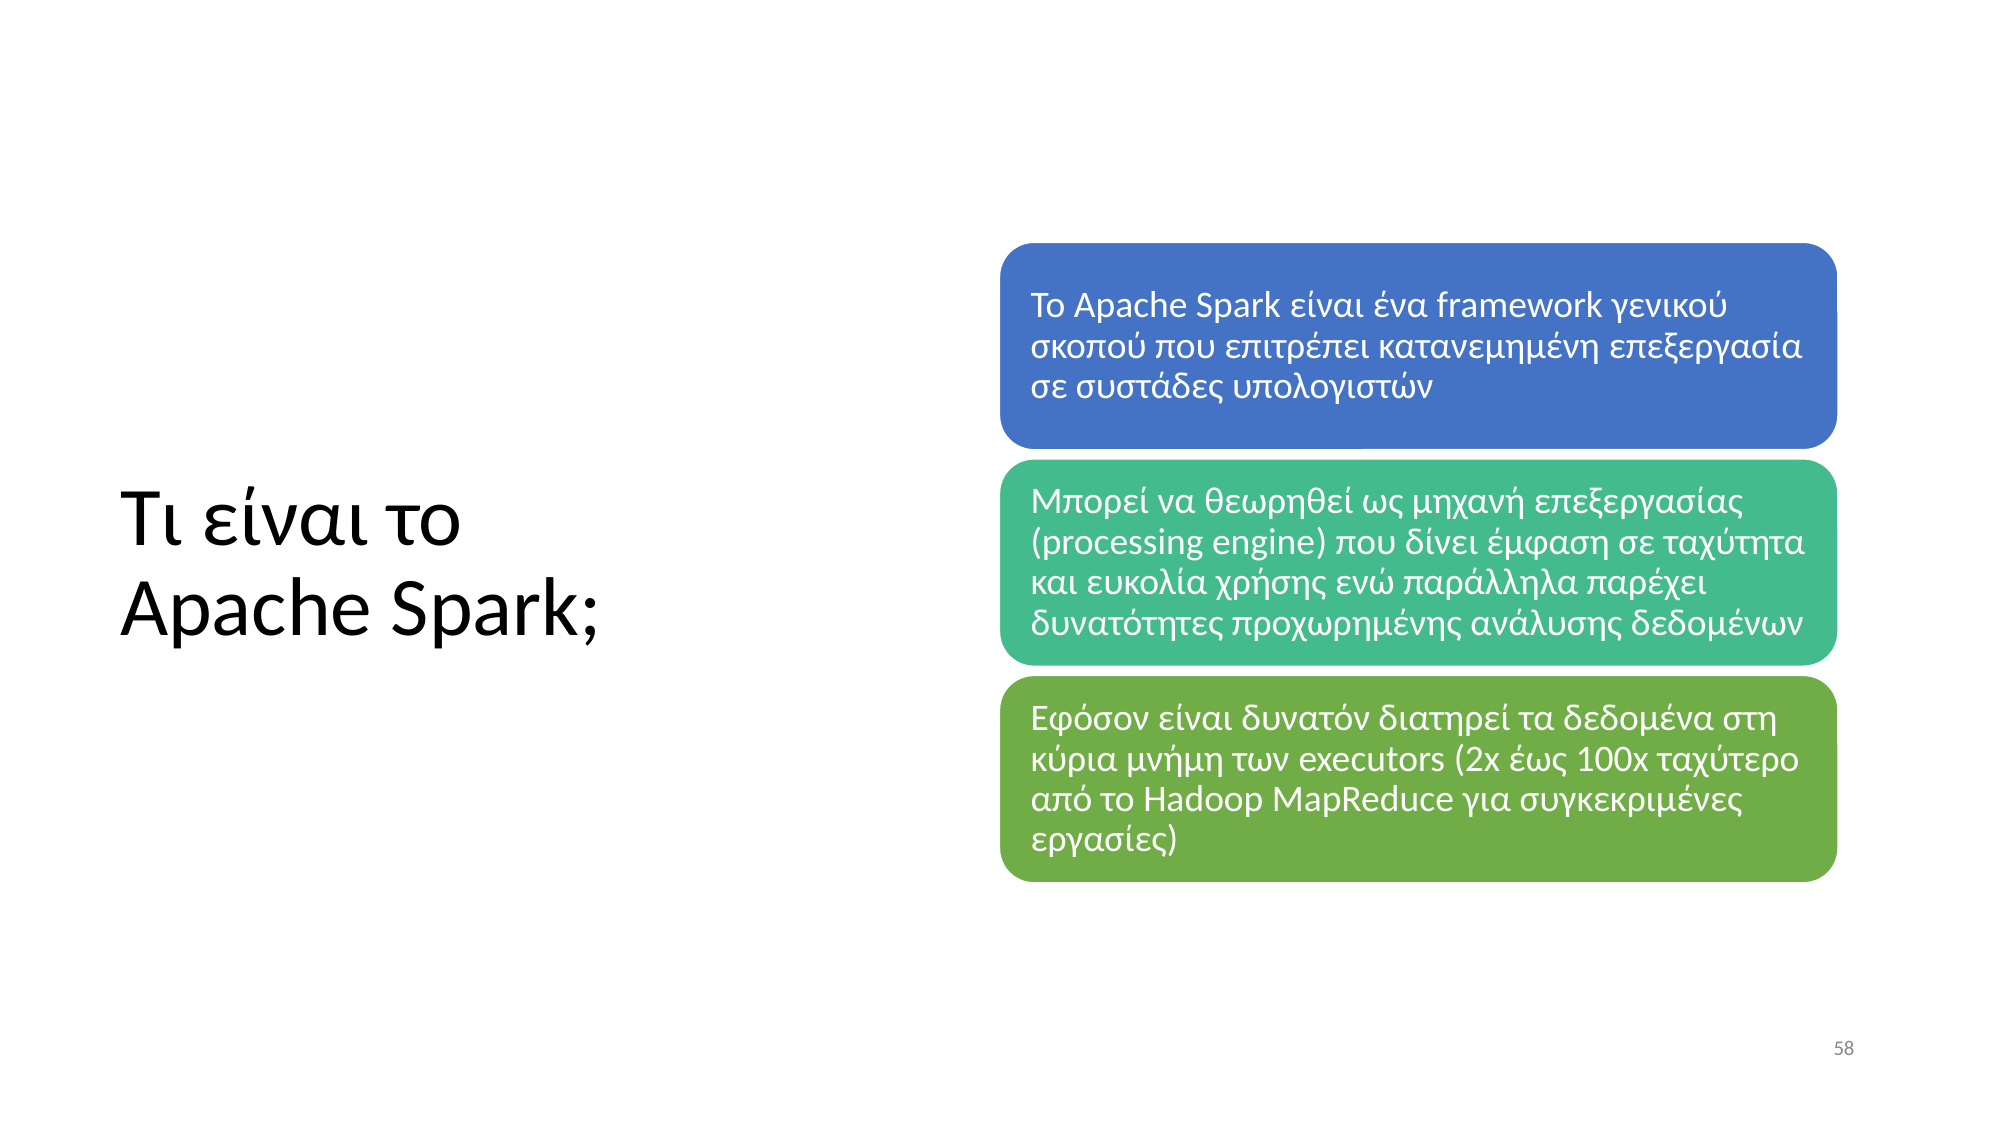

Το Apache Spark είναι ένα framework γενικού σκοπού που επιτρέπει κατανεμημένη επεξεργασία σε συστάδες υπολογιστών
Μπορεί να θεωρηθεί ως μηχανή επεξεργασίας (processing engine) που δίνει έμφαση σε ταχύτητα και ευκολία χρήσης ενώ παράλληλα παρέχει δυνατότητες προχωρημένης ανάλυσης δεδομένων
Εφόσον είναι δυνατόν διατηρεί τα δεδομένα στη κύρια μνήμη των executors (2x έως 100x ταχύτερο από το Hadoop MapReduce για συγκεκριμένες εργασίες)
# Τι είναι το Apache Spark;
58